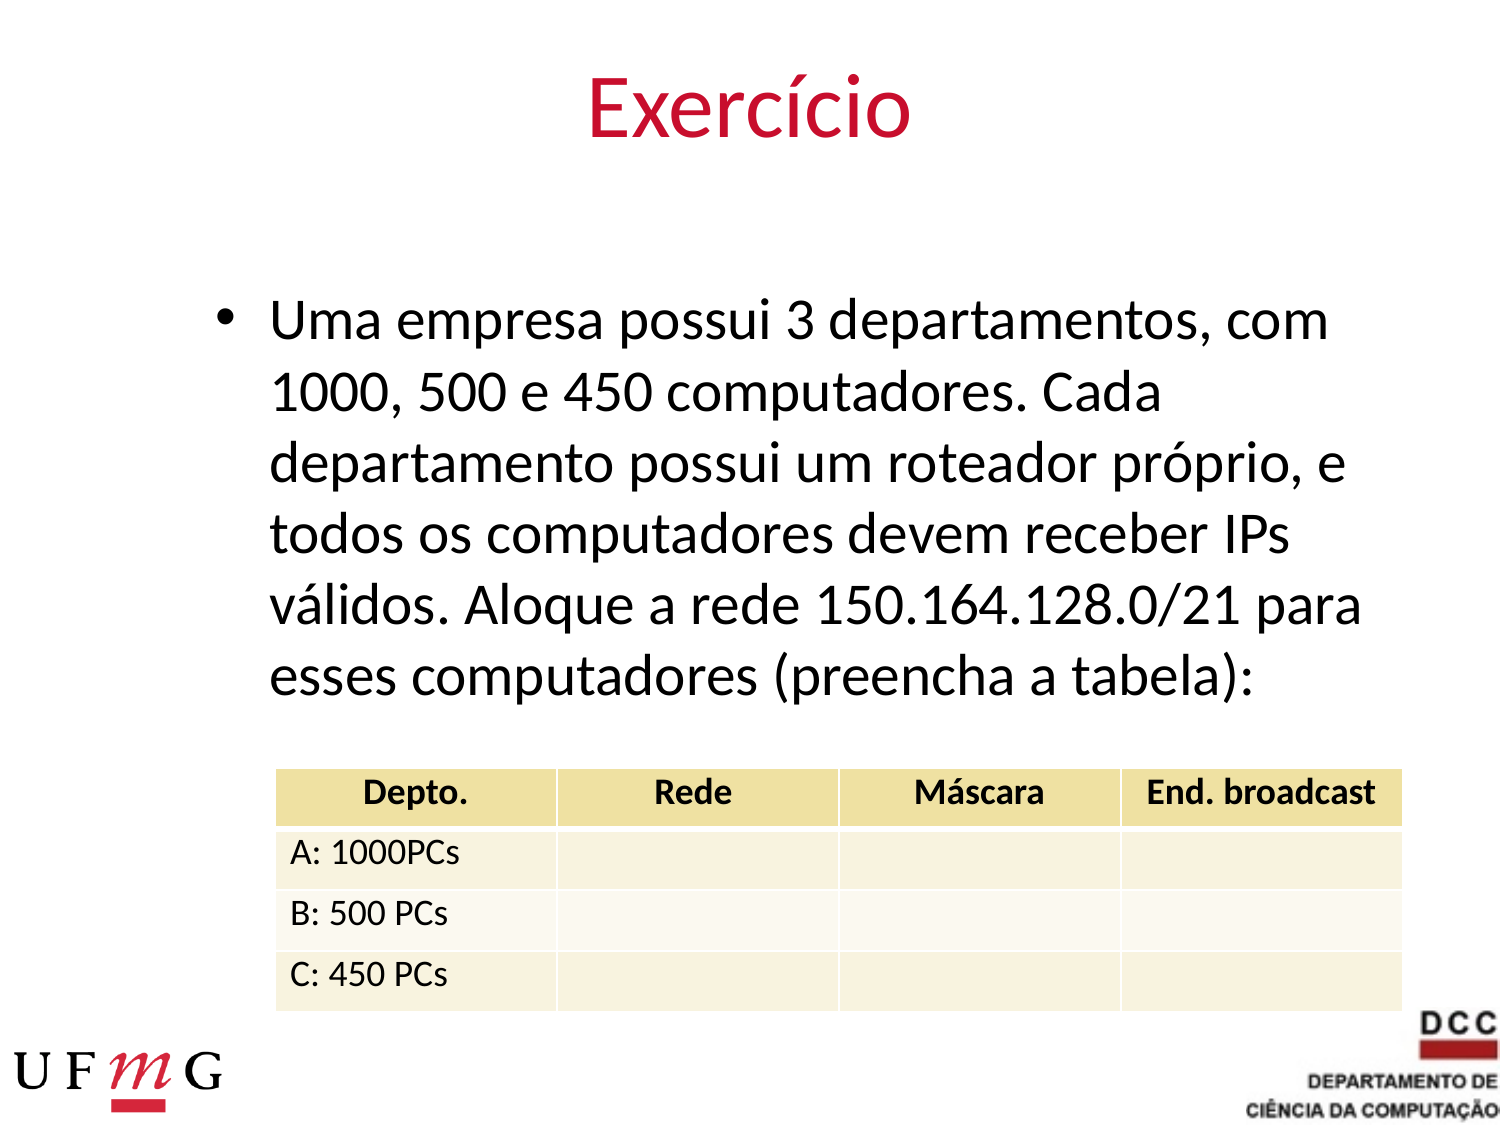

# Exercício
Uma empresa possui 3 departamentos, com 1000, 500 e 450 computadores. Cada departamento possui um roteador próprio, e todos os computadores devem receber IPs válidos. Aloque a rede 150.164.128.0/21 para esses computadores (preencha a tabela):

| Depto. | Rede | Máscara | End. broadcast |
| --- | --- | --- | --- |
| A: 1000PCs |  |  |  |
| B: 500 PCs |  |  |  |
| C: 450 PCs |  |  |  |